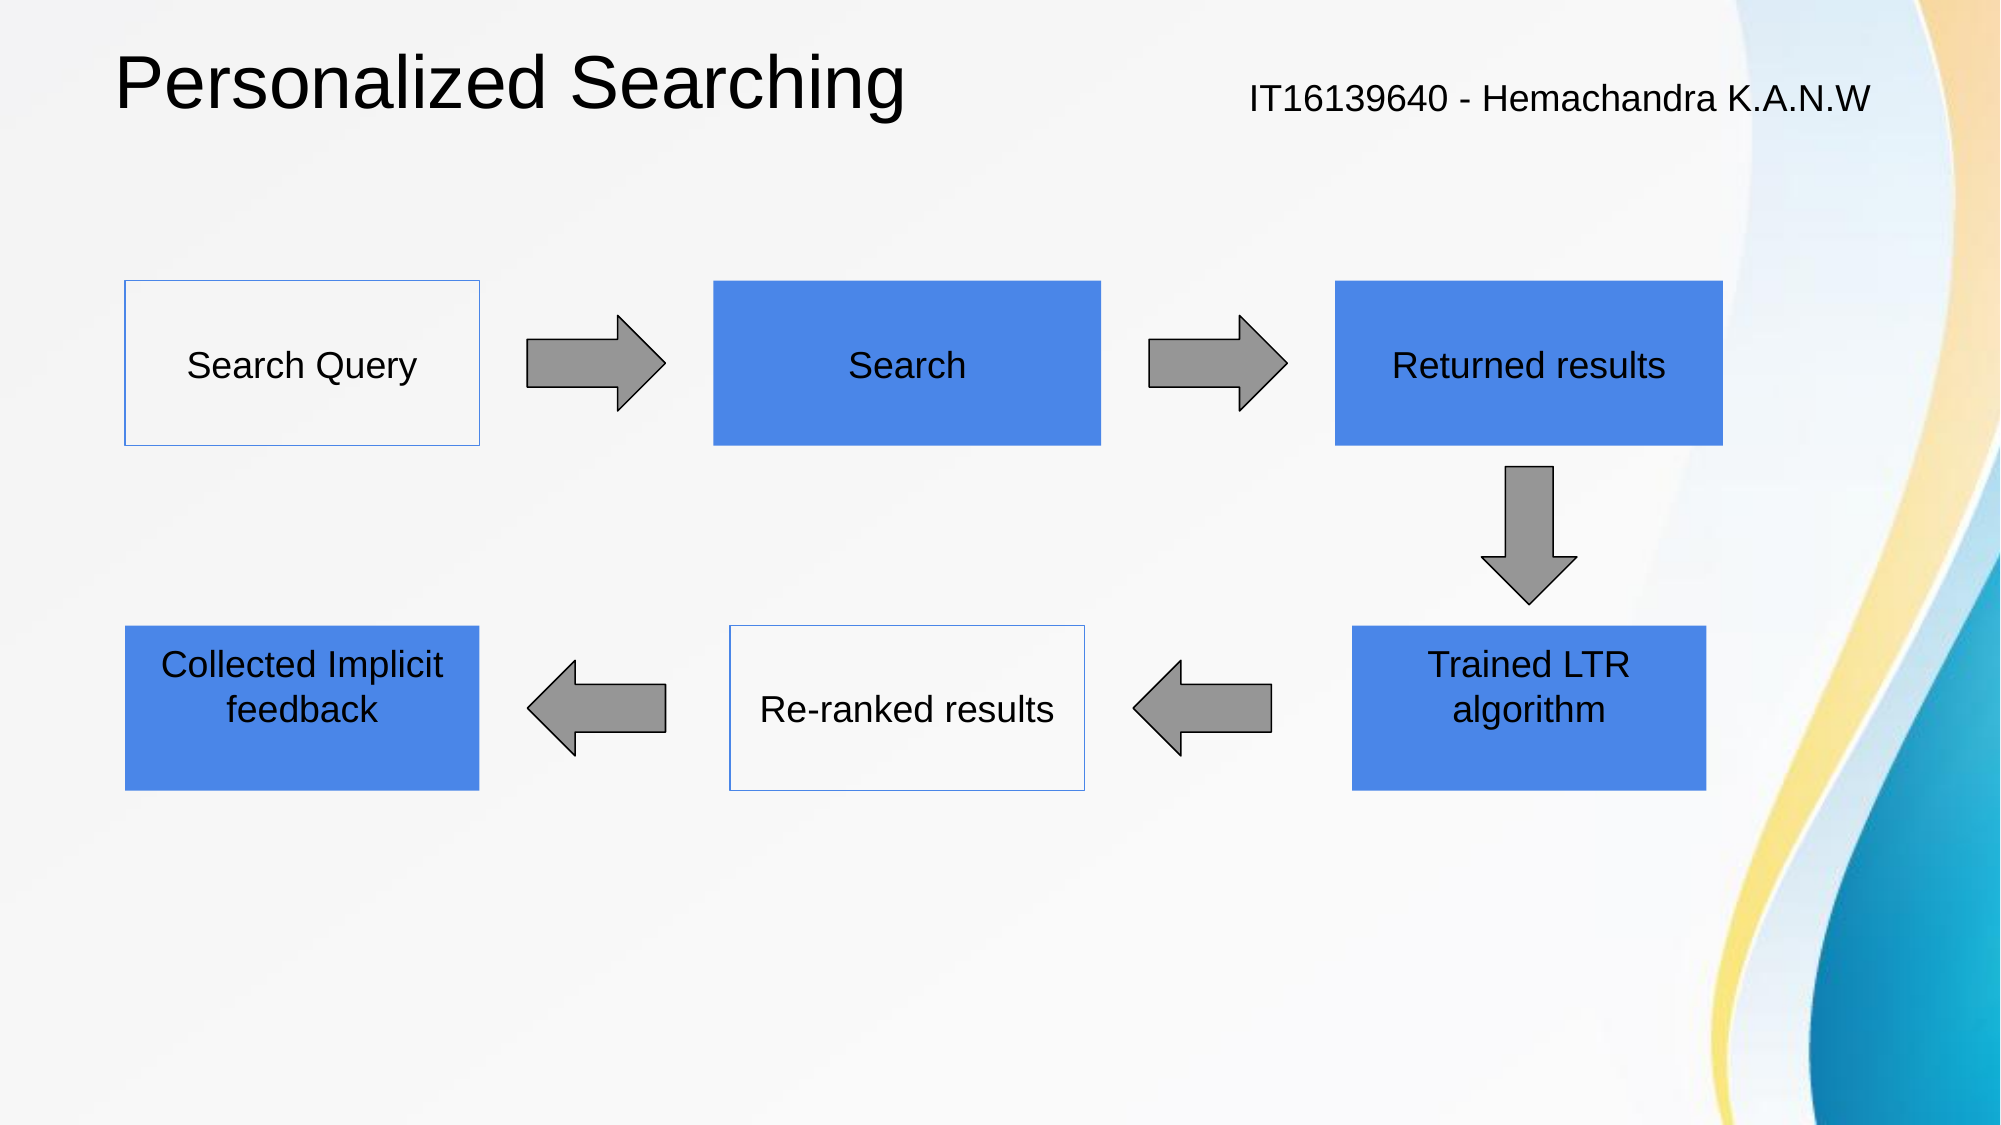

# Personalized Searching
IT16139640 - Hemachandra K.A.N.W

Search Query

Search

Returned results

Collected Implicit feedback

Re-ranked results
Trained LTR algorithm